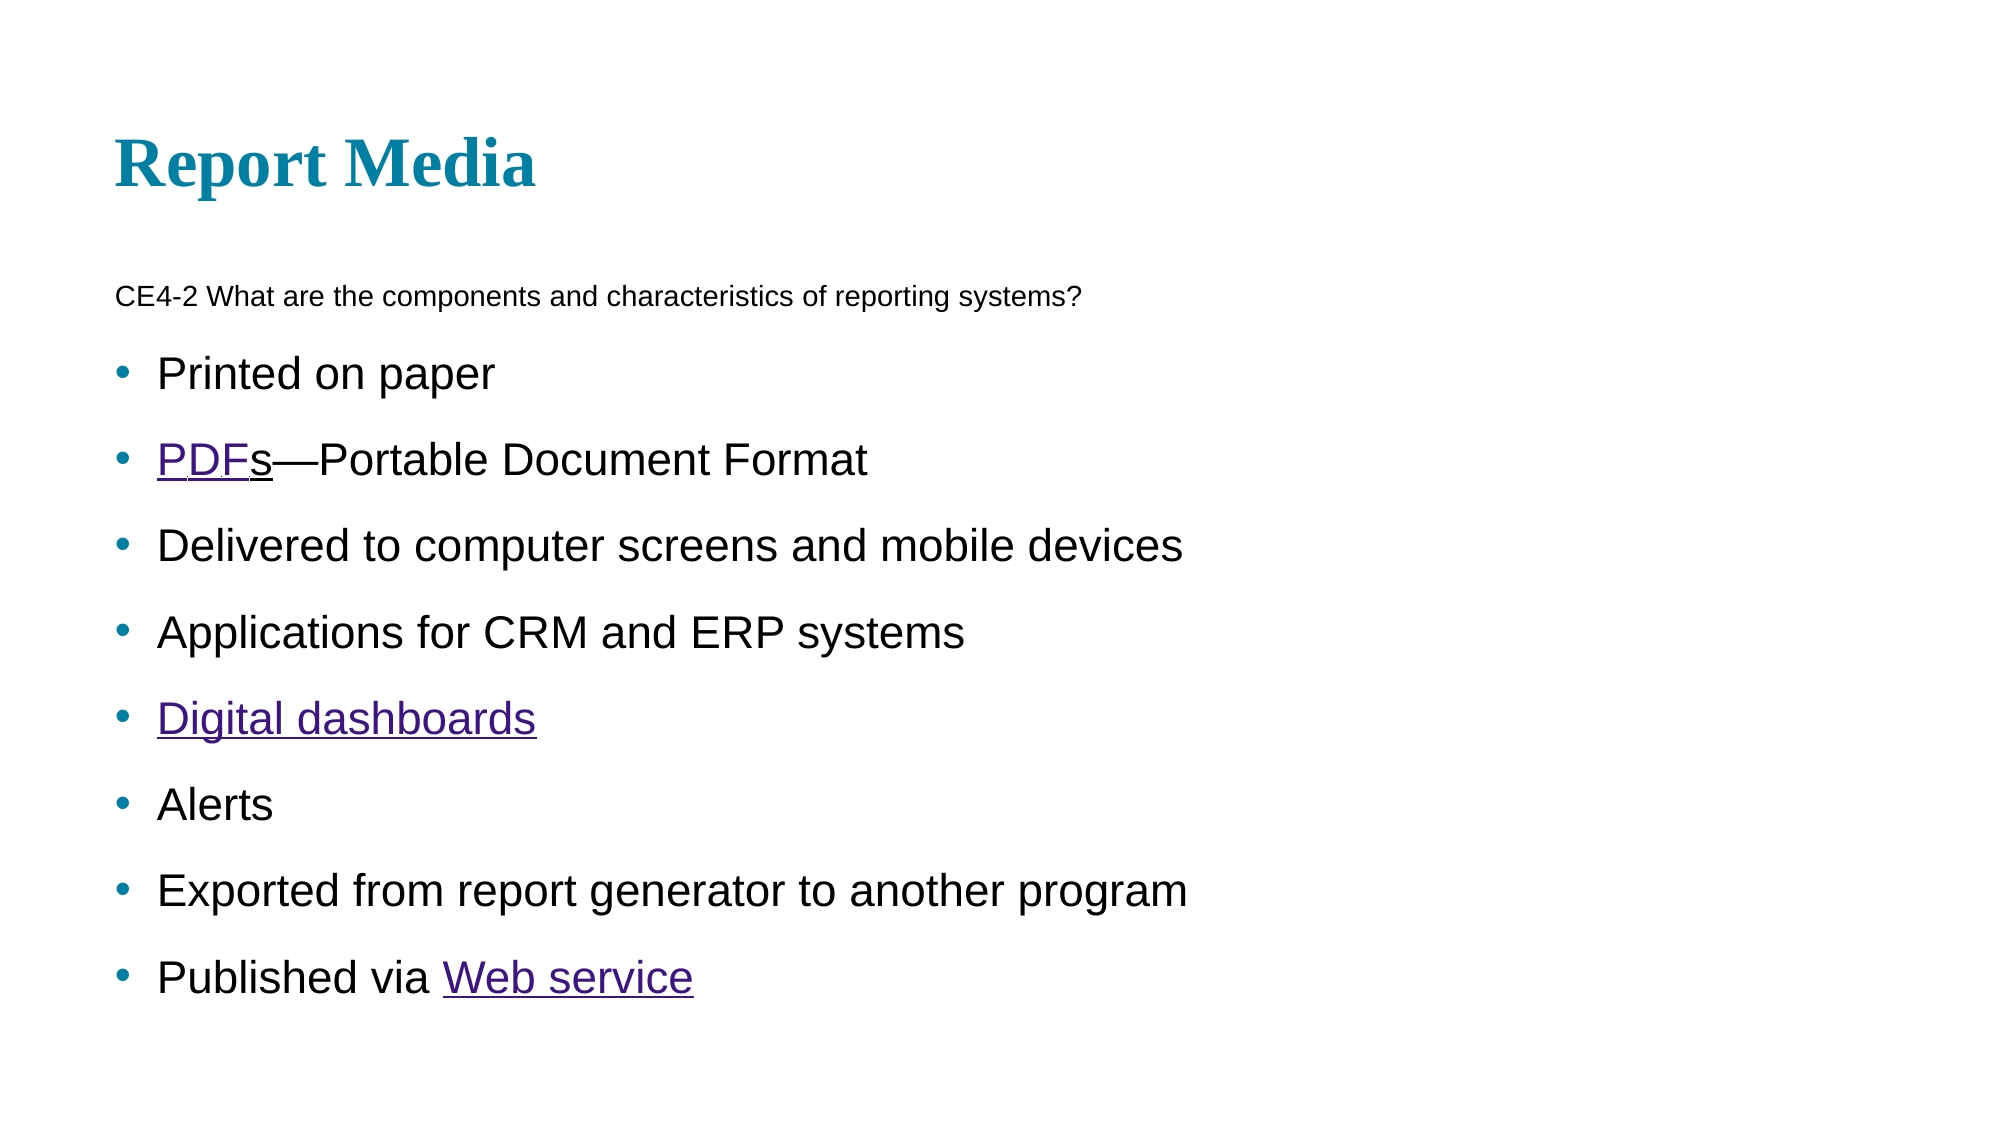

# Report Media
CE 4-2 What are the components and characteristics of reporting systems?
Printed on paper
P D F s—Portable Document Format
Delivered to computer screens and mobile devices
Applications for C R M and E R P systems
Digital dashboards
Alerts
Exported from report generator to another program
Published via Web service